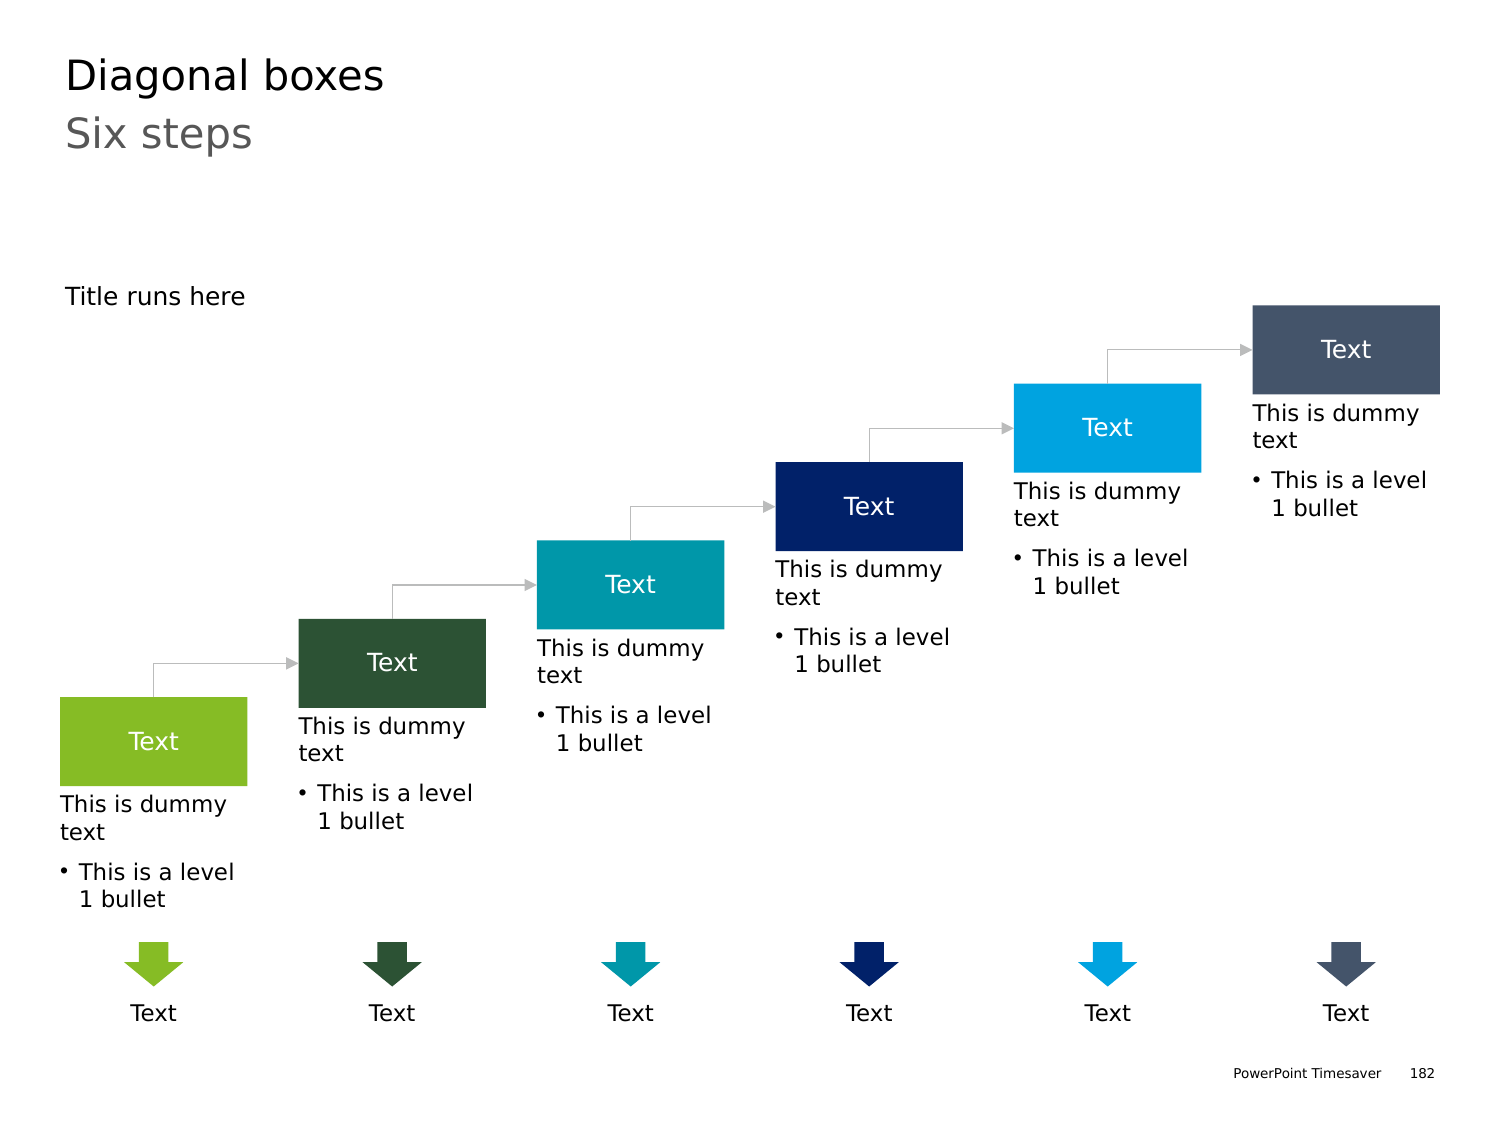

# Diagonal boxes
Six steps
Title runs here
Text
Text
This is dummy text
This is a level 1 bullet
Text
This is dummy text
This is a level 1 bullet
Text
This is dummy text
This is a level 1 bullet
Text
This is dummy text
This is a level 1 bullet
Text
This is dummy text
This is a level 1 bullet
This is dummy text
This is a level 1 bullet

Text
Text
Text
Text
Text
Text